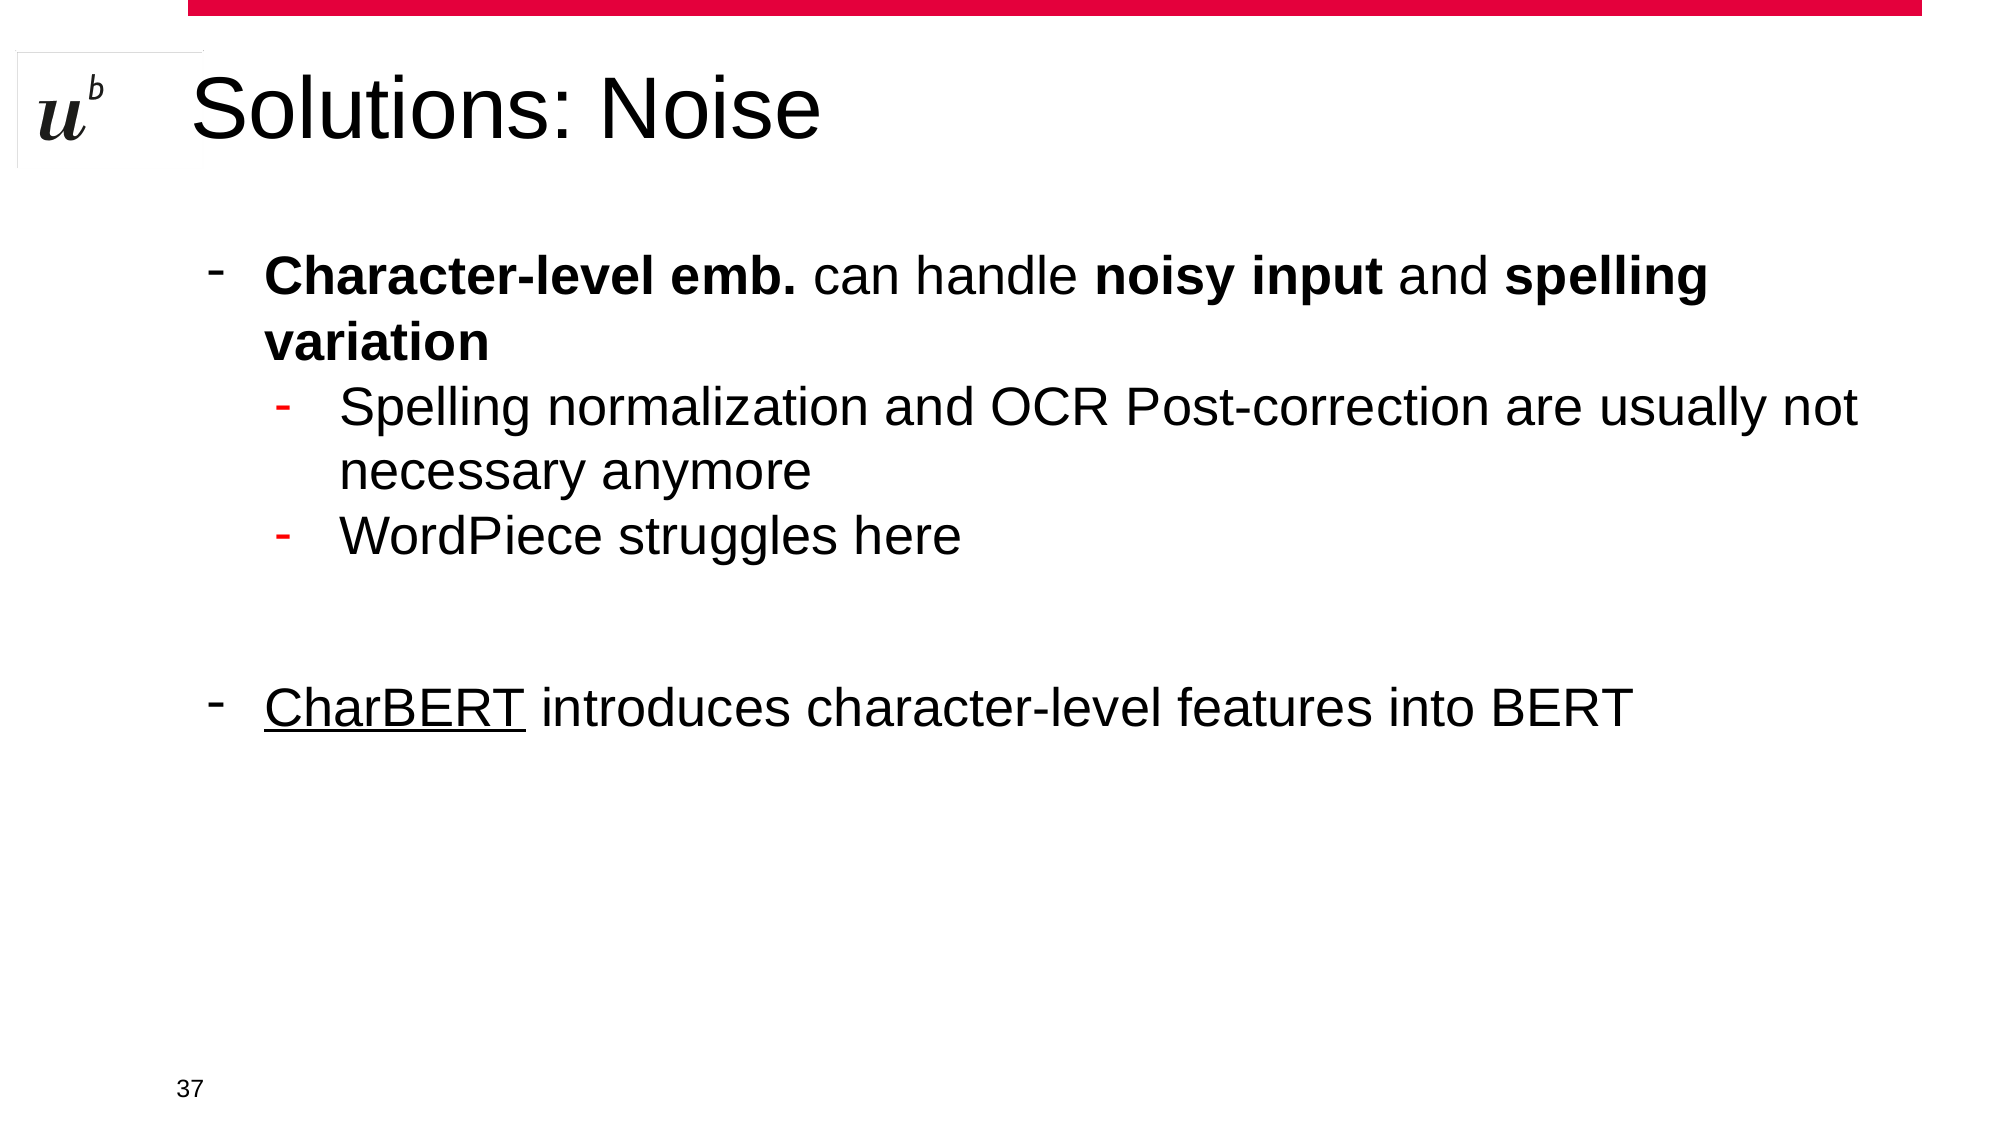

# Solutions: Noise
Character-level emb. can handle noisy input and spelling variation
Spelling normalization and OCR Post-correction are usually not necessary anymore
WordPiece struggles here

CharBERT introduces character-level features into BERT

37